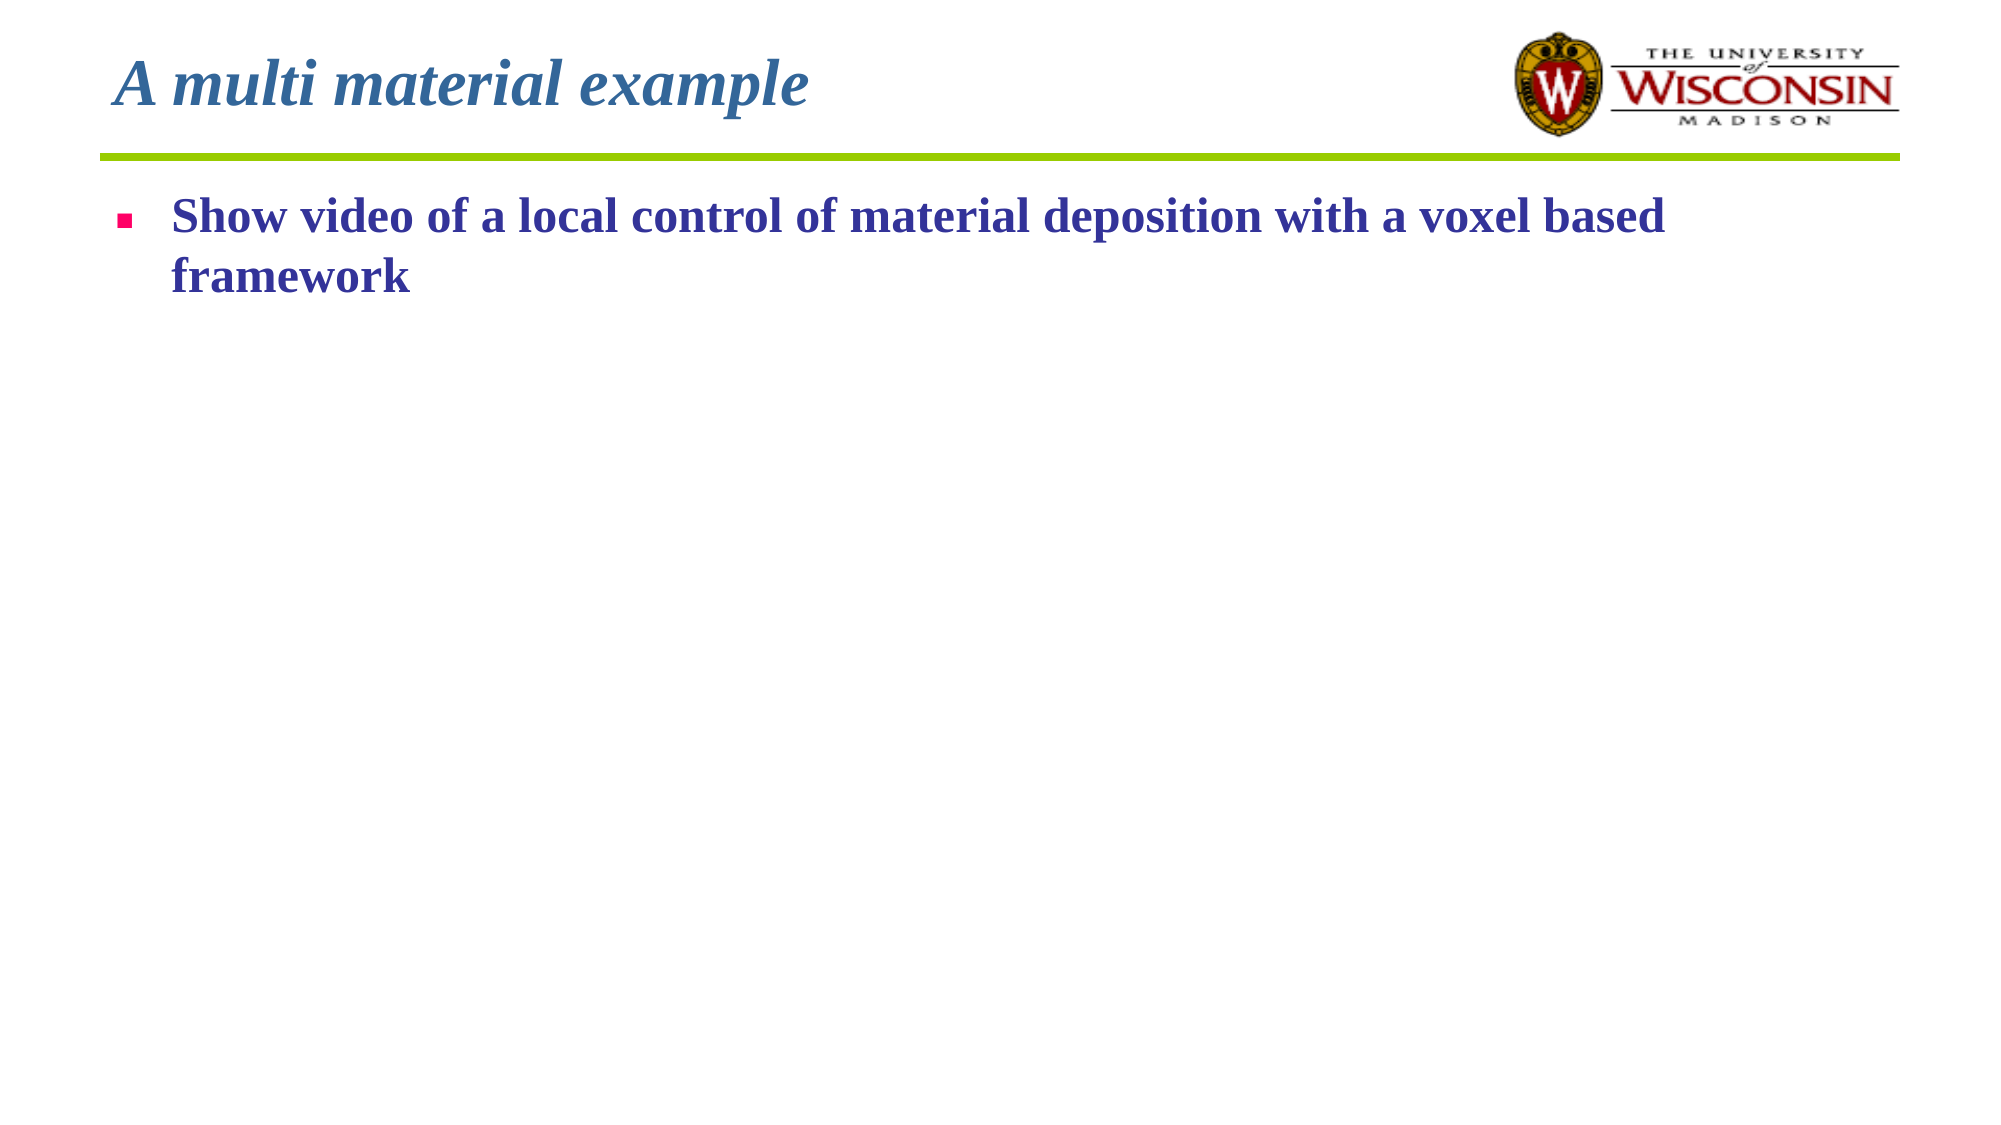

# A multi material example
Show video of a local control of material deposition with a voxel based framework